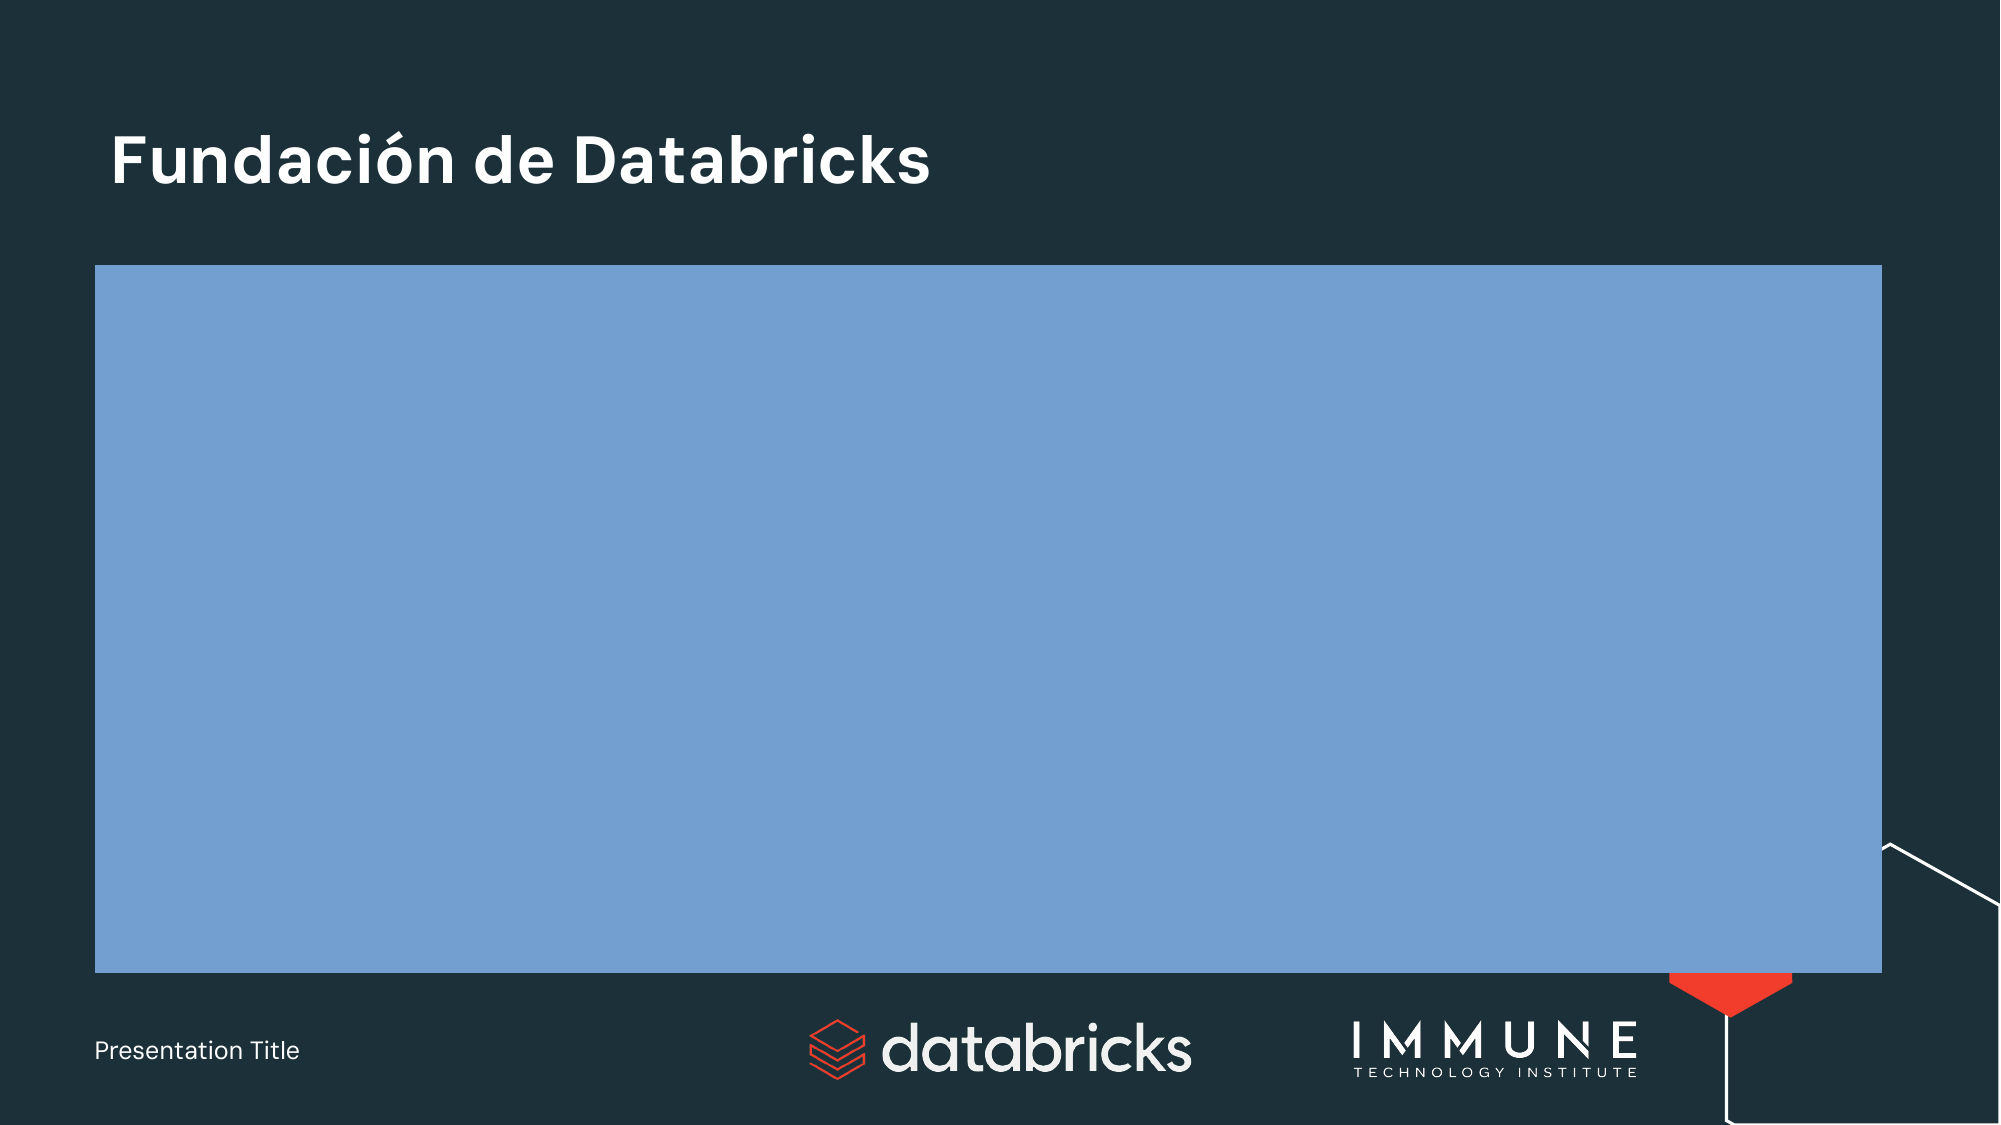

# Fundación de Databricks
Databricks fue fundada en 2013 por los creadores originales de Apache Spark con el objetivo de facilitar el uso de Spark y acelerar su adopción en la industria. La compañía se estableció para ofrecer una plataforma unificada que integra todos los aspectos del procesamiento de datos y el análisis de Big Data, desde la ingestión de datos hasta el machine learning.

Desde su inicio, Databricks ha buscado simplificar y democratizar el análisis de datos y la ciencia de datos, permitiendo a las organizaciones de todos los tamaños aprovechar el poder de Spark sin necesidad de una compleja infraestructura de datos. Su plataforma en la nube ofrece una solución escalable y eficiente para el procesamiento de Big Data, la analítica avanzada y el machine learning.

La misión de Databricks de hacer que el análisis de Big Data y la inteligencia artificial sean más accesibles ha resonado en la industria. Al proporcionar una plataforma que reduce significativamente la complejidad y el tiempo necesario para obtener insights valiosos de los datos, Databricks ha jugado un papel crucial en la transformación digital de numerosas empresas.

Presentation Title